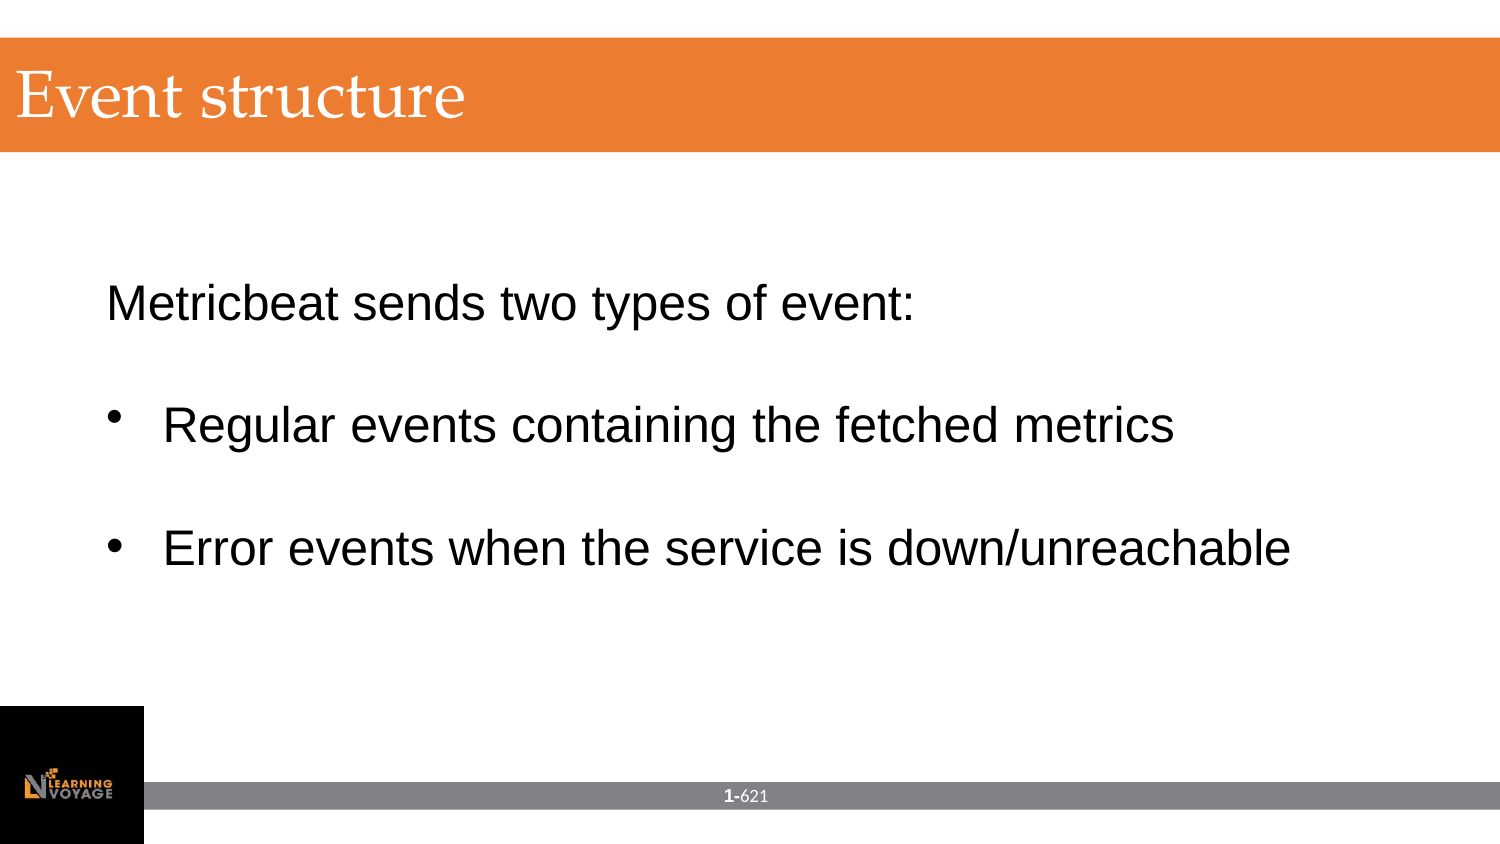

# Event structure
Metricbeat sends two types of event:

Regular events containing the fetched metrics

Error events when the service is down/unreachable
1-621